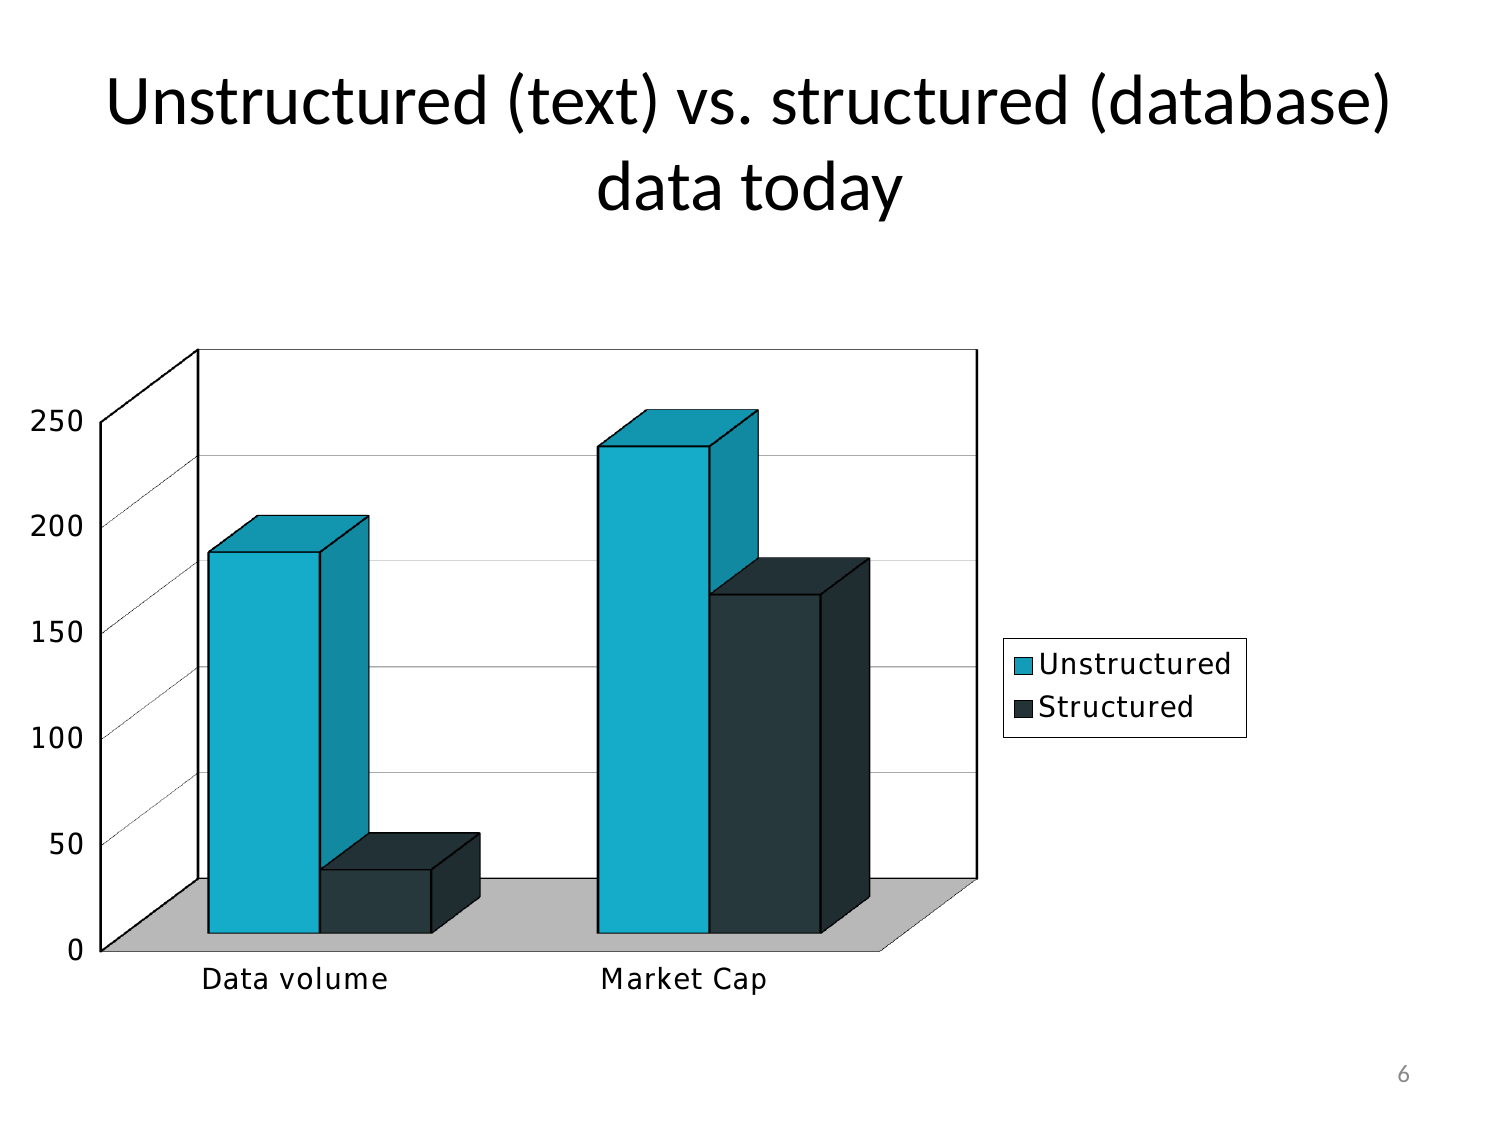

# Unstructured (text) vs. structured (database) data today

[unsupported chart]

6